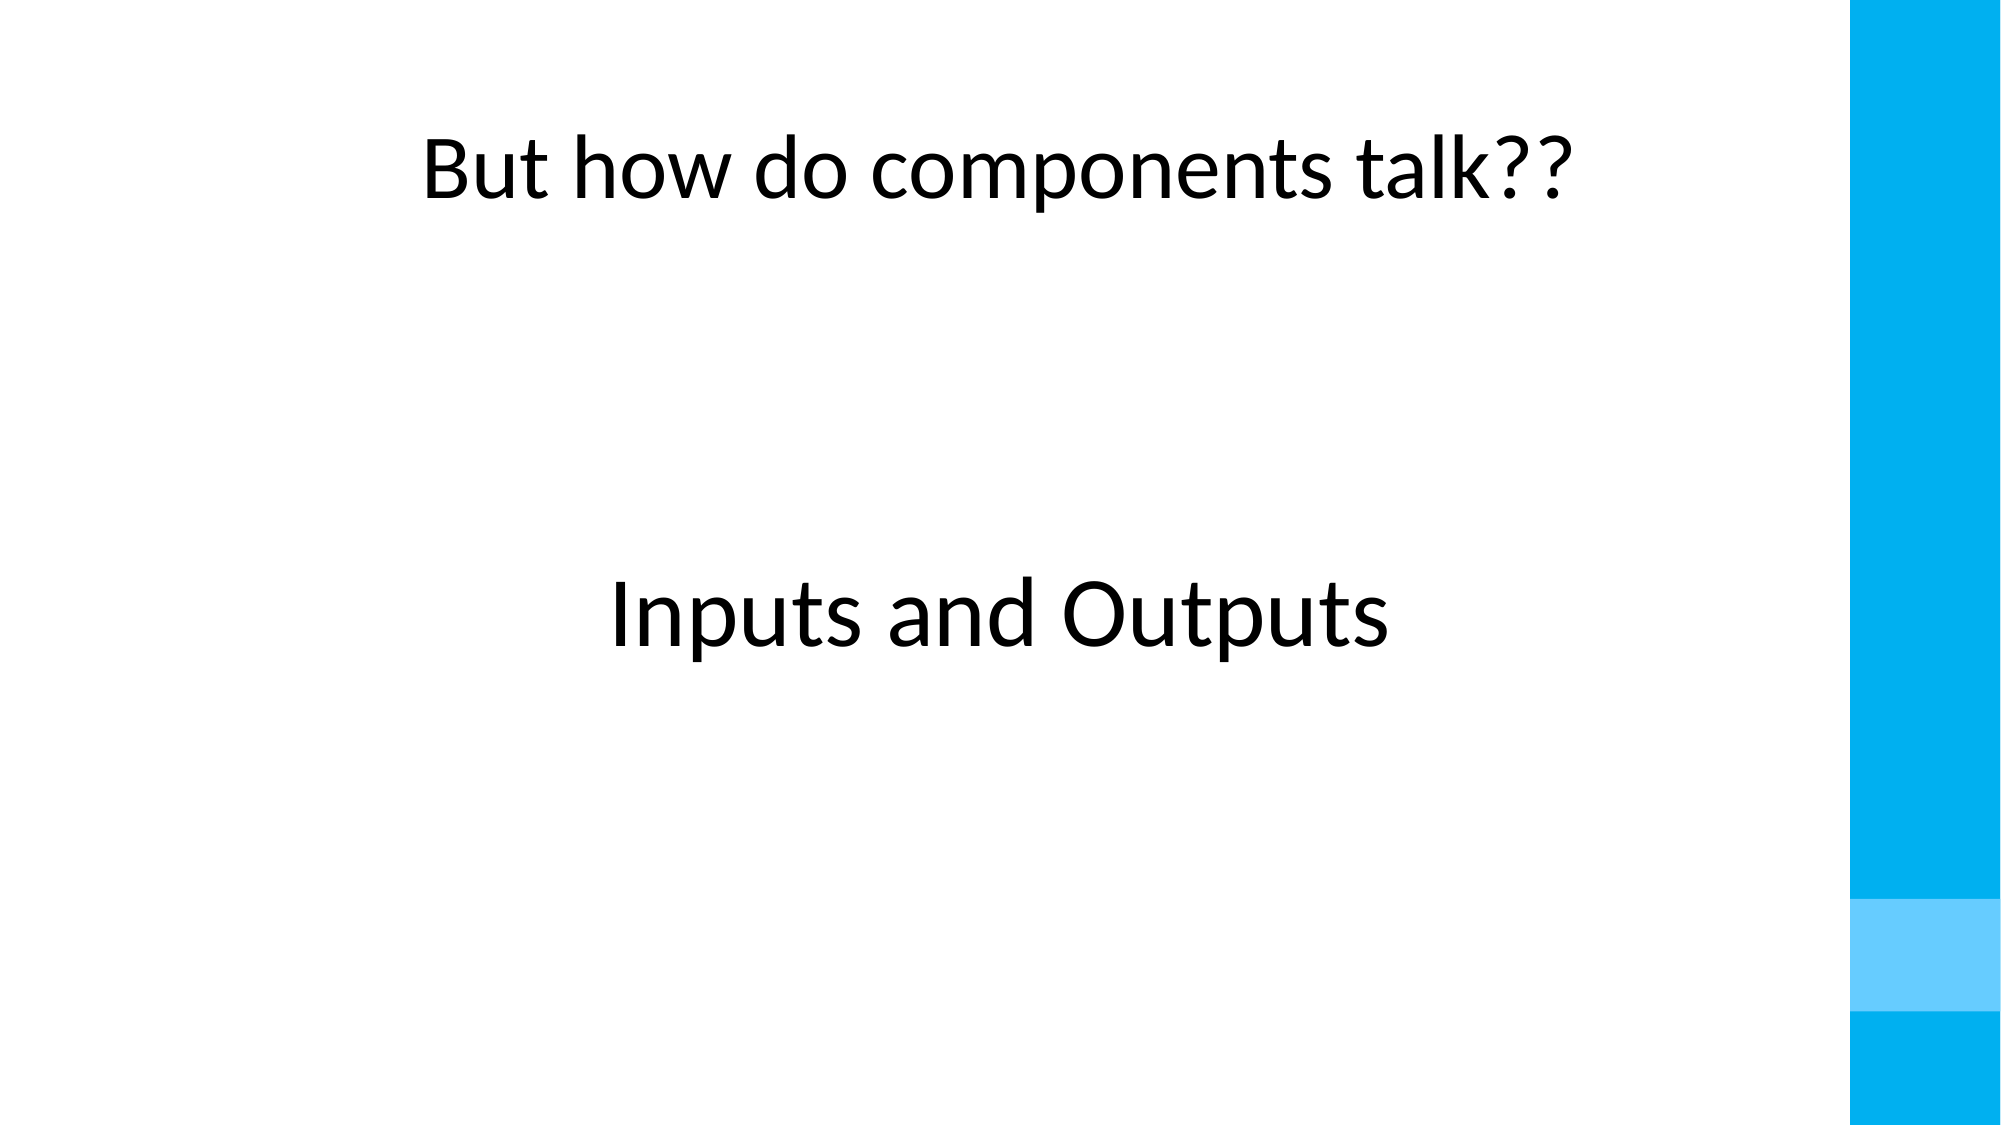

# But how do components talk??

Inputs and Outputs